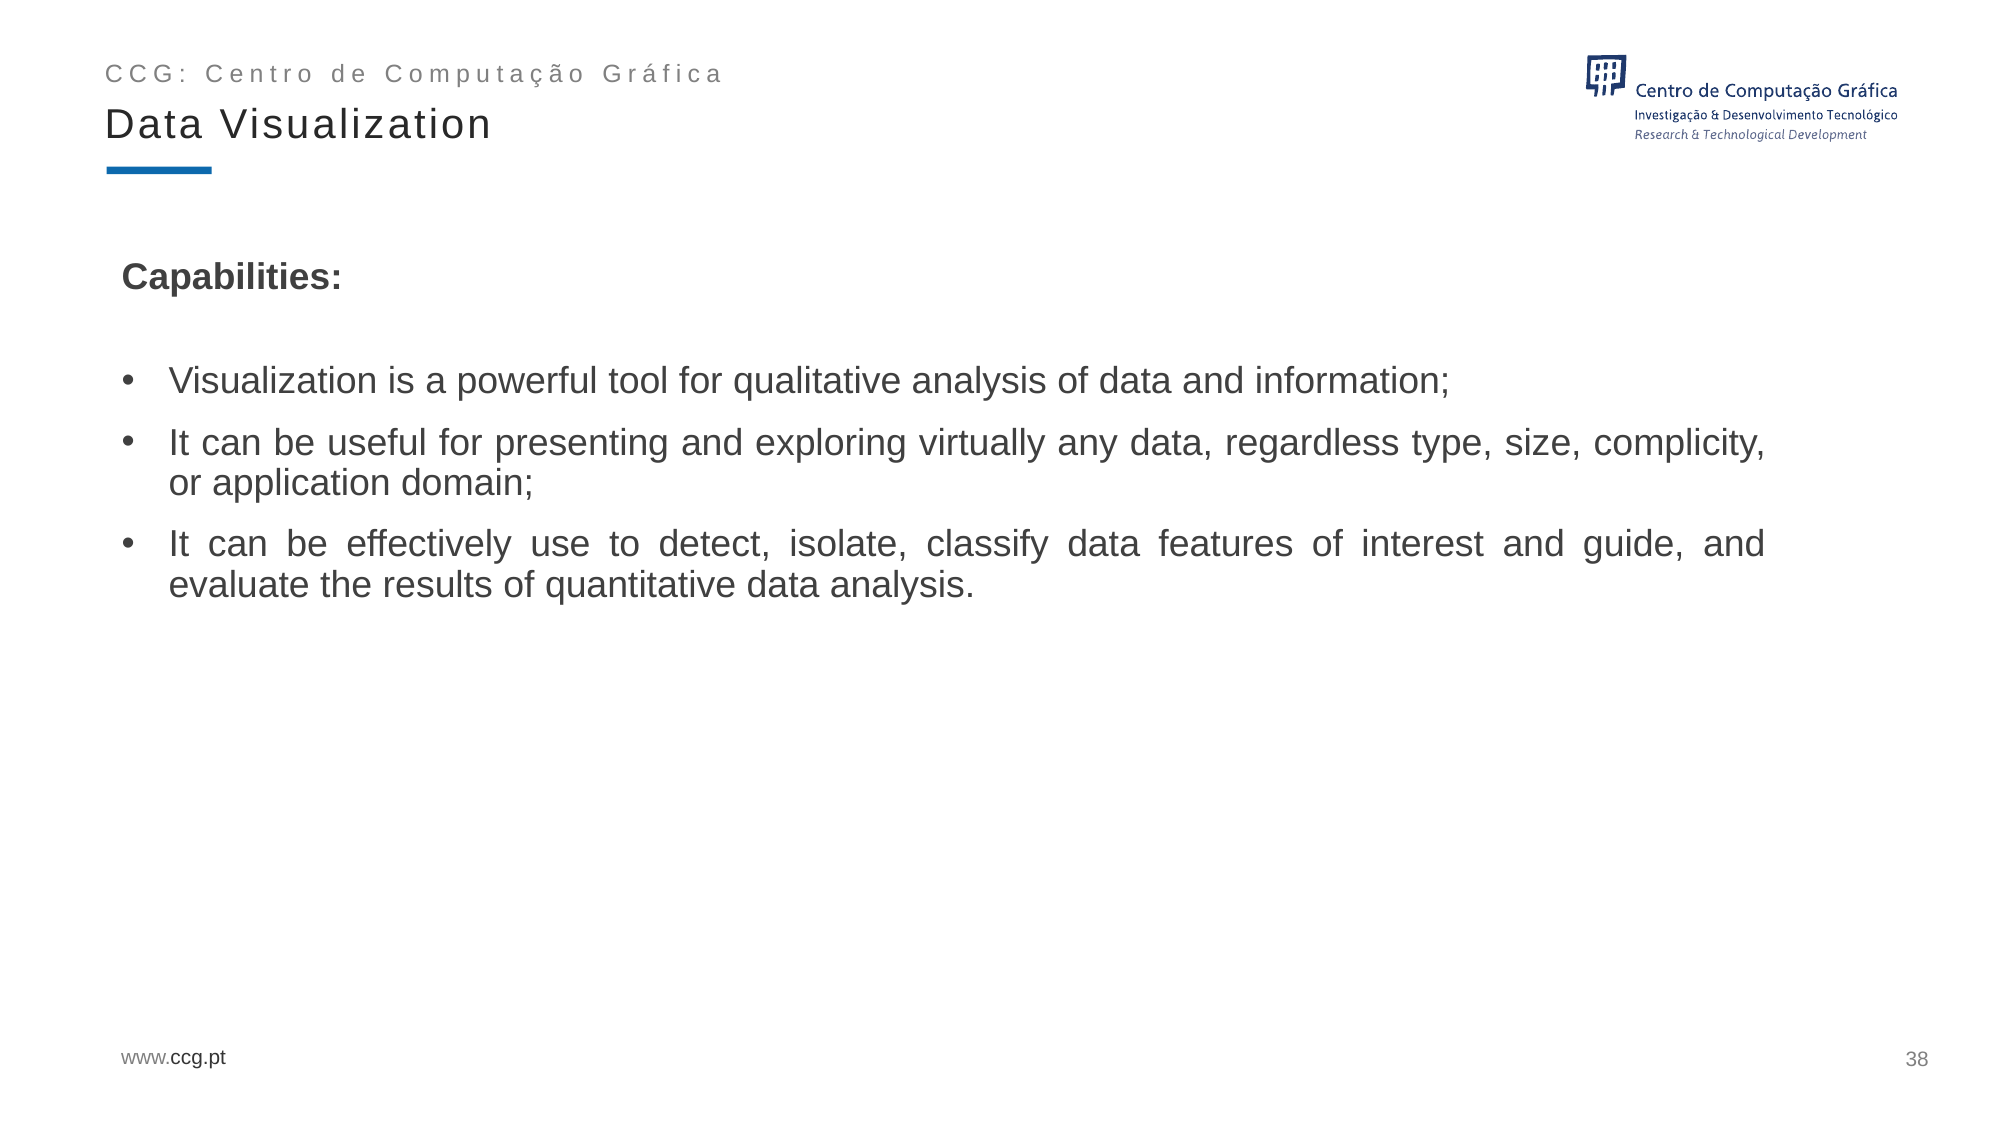

Data Visualization
# Capabilities:
Visualization is a powerful tool for qualitative analysis of data and information;
It can be useful for presenting and exploring virtually any data, regardless type, size, complicity, or application domain;
It can be effectively use to detect, isolate, classify data features of interest and guide, and evaluate the results of quantitative data analysis.
38